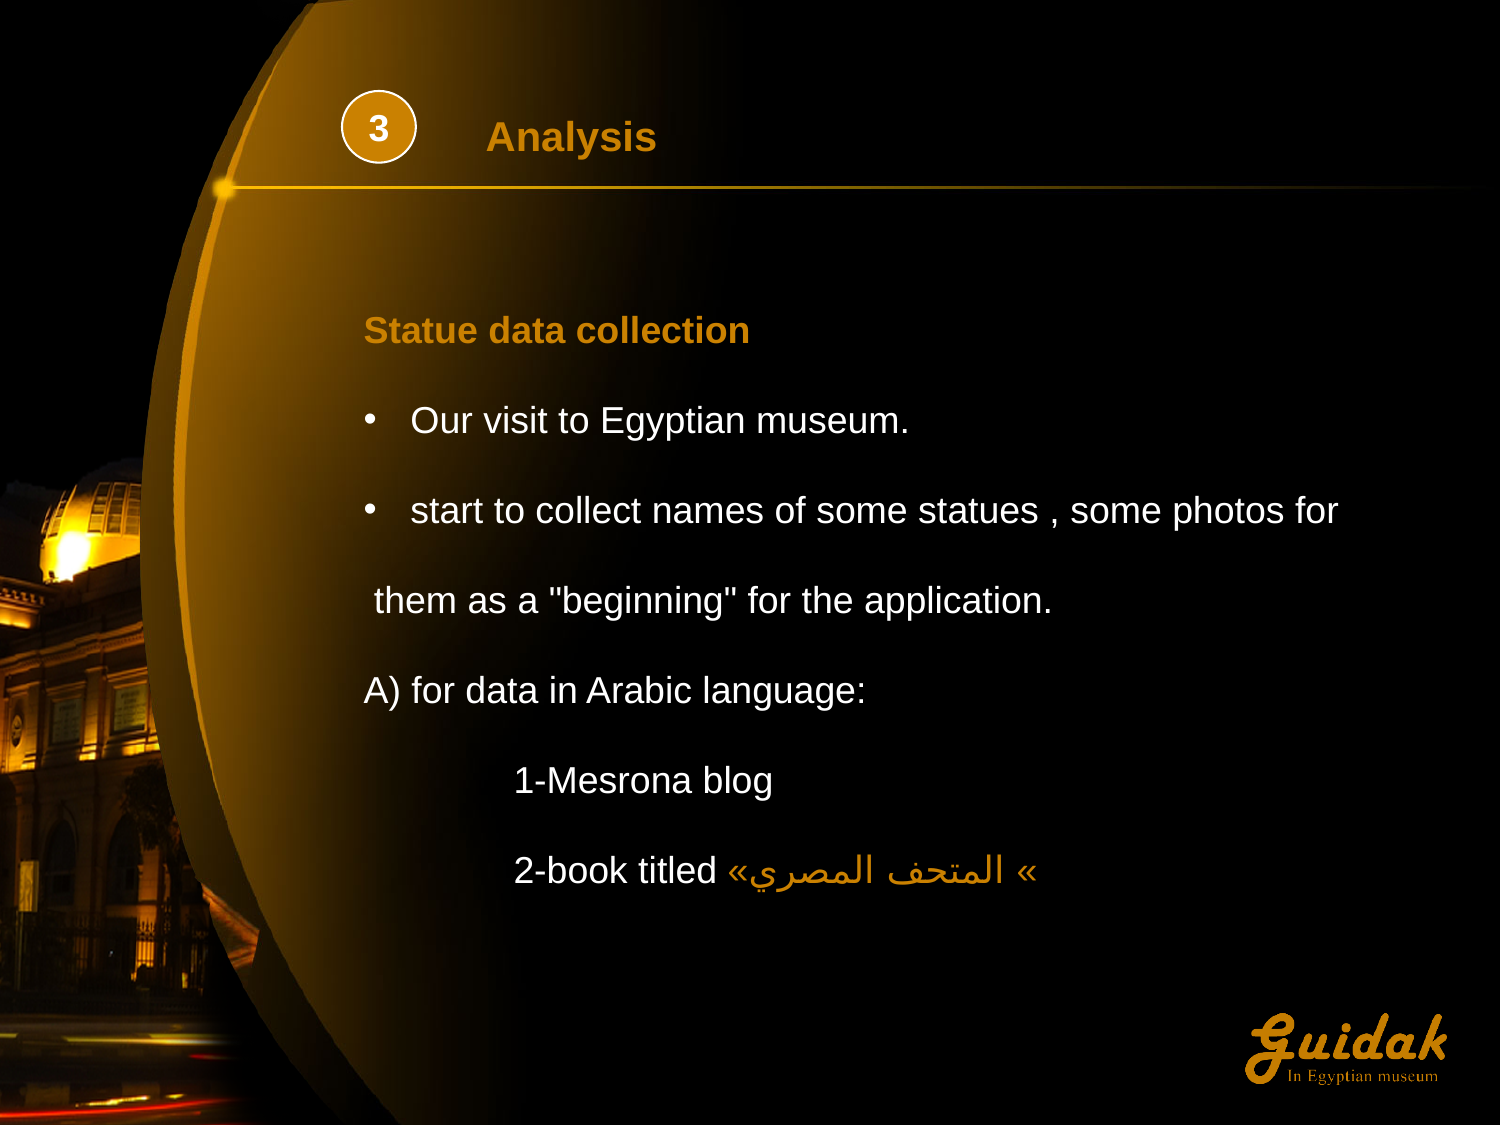

3
Analysis
Statue data collection
Our visit to Egyptian museum.
start to collect names of some statues , some photos for
 them as a "beginning" for the application.
A) for data in Arabic language:
	1-Mesrona blog
	2-book titled «المتحف المصري «